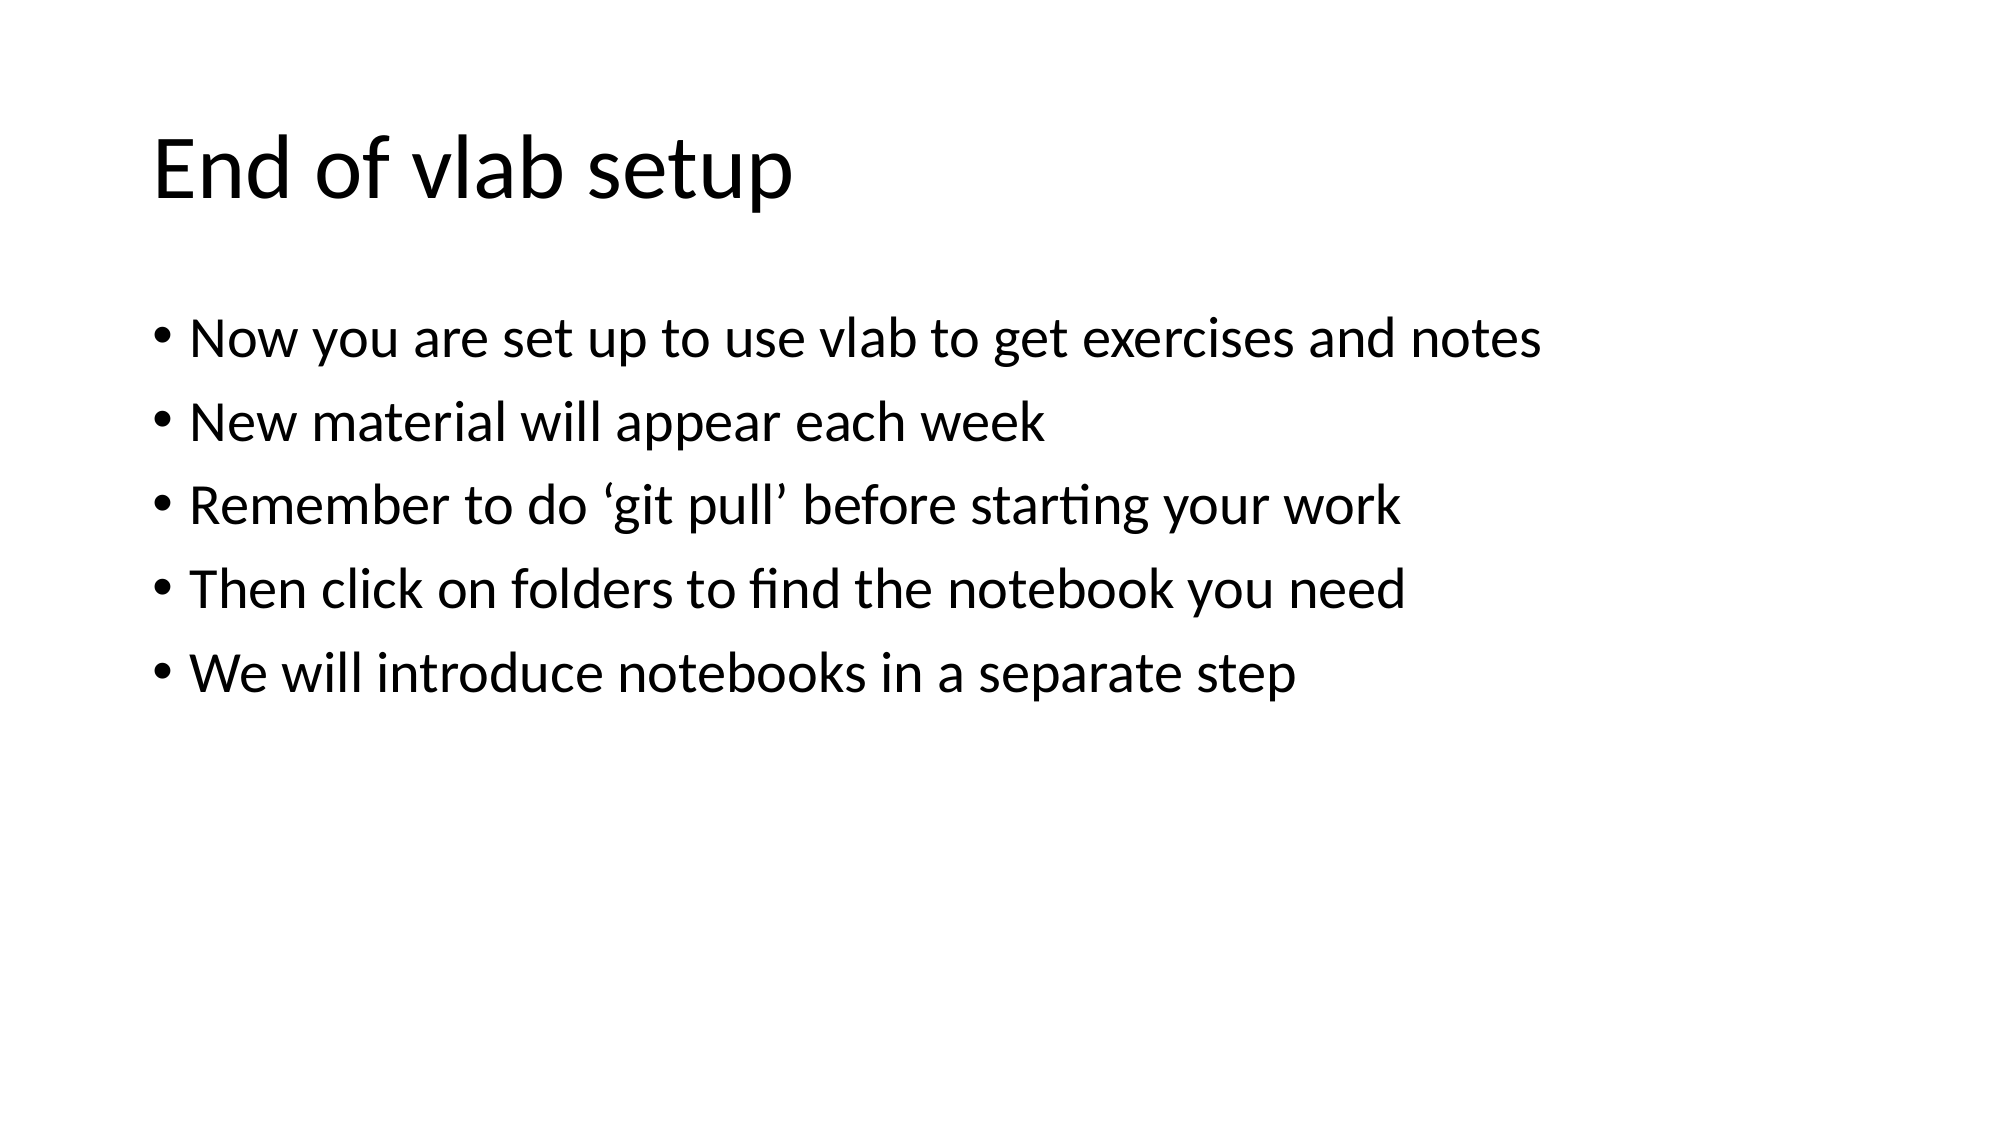

# End of vlab setup
Now you are set up to use vlab to get exercises and notes
New material will appear each week
Remember to do ‘git pull’ before starting your work
Then click on folders to find the notebook you need
We will introduce notebooks in a separate step